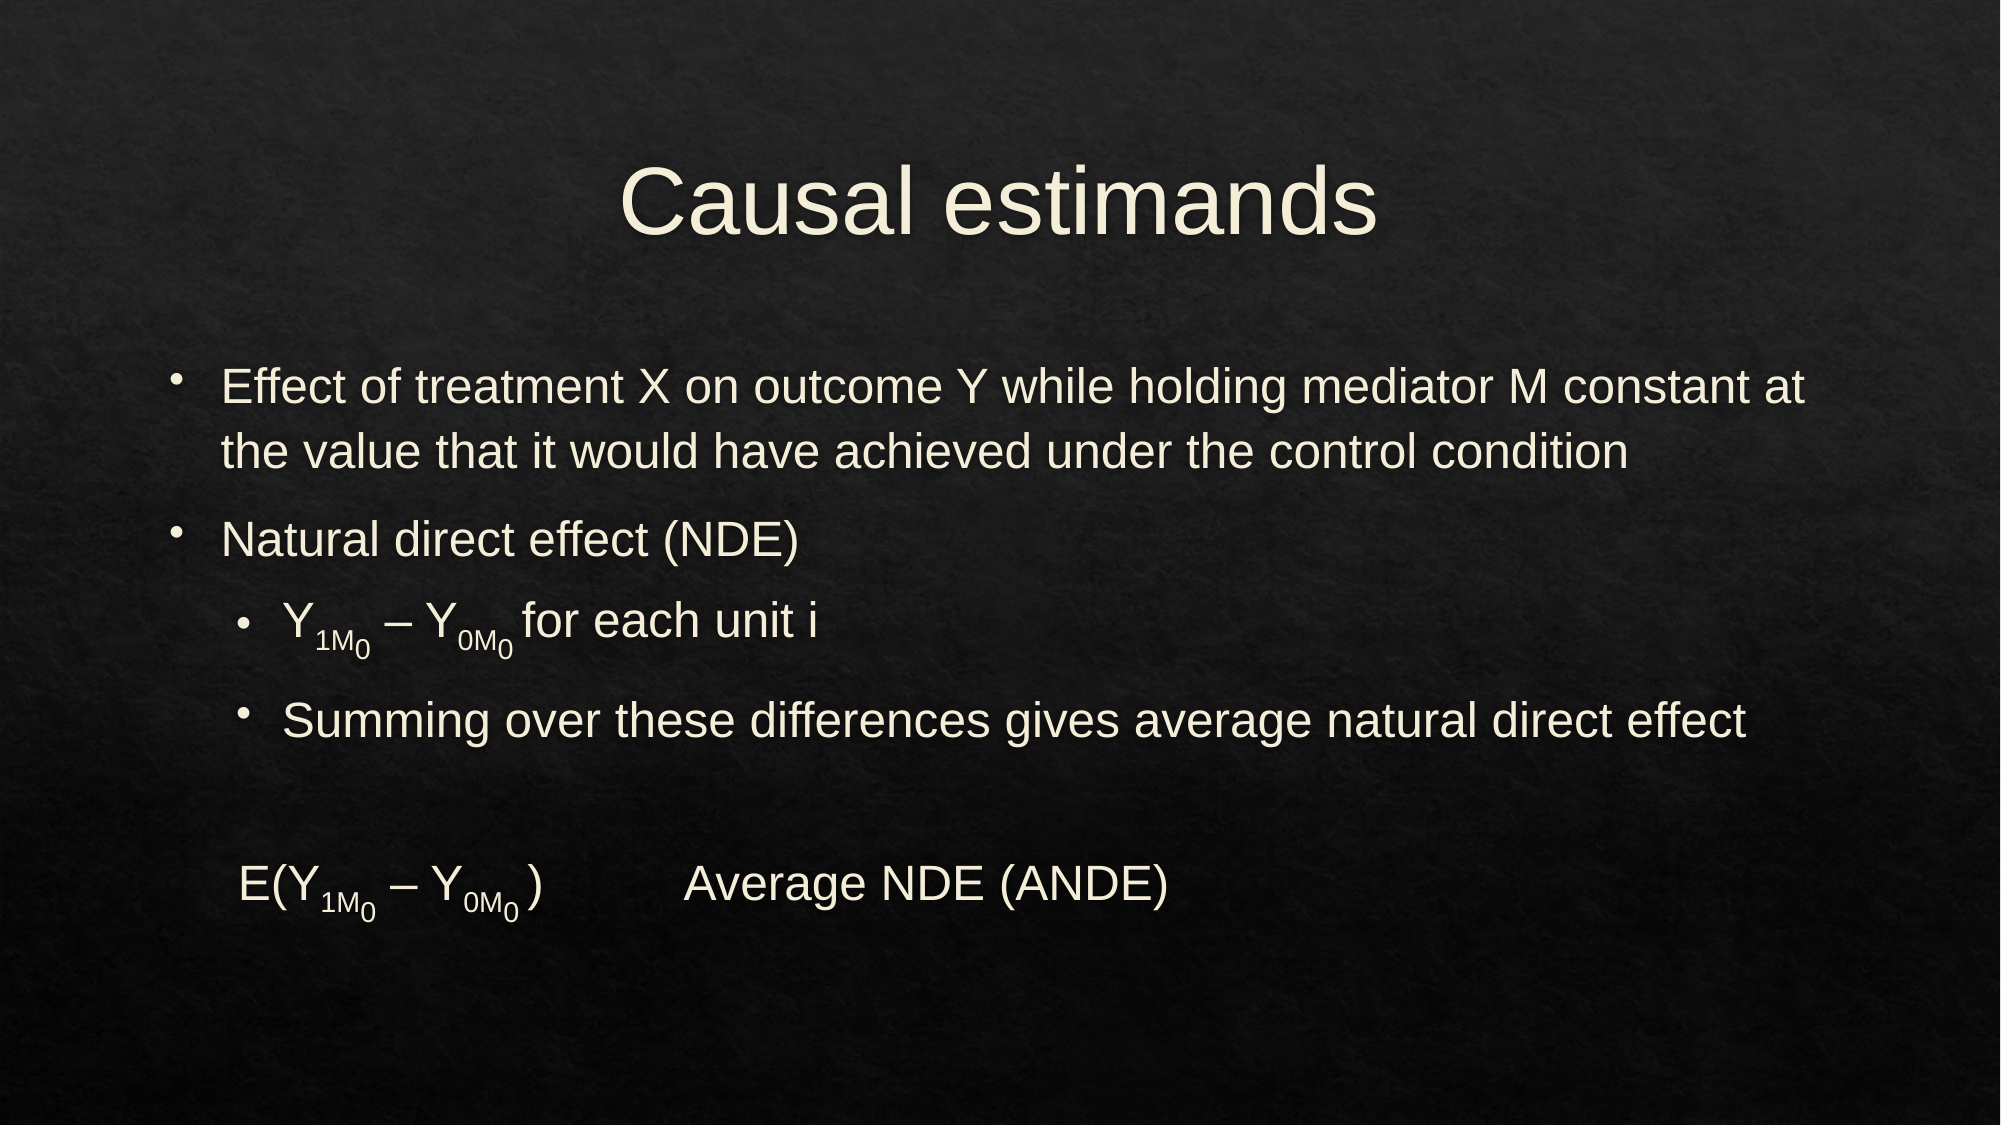

# Causal estimands
Effect of treatment X on outcome Y while holding mediator M constant at the value that it would have achieved under the control condition
Natural direct effect (NDE)
Y1M0 – Y0M0 for each unit i
Summing over these differences gives average natural direct effect

E(Y1M0 – Y0M0 )						Average NDE (ANDE)